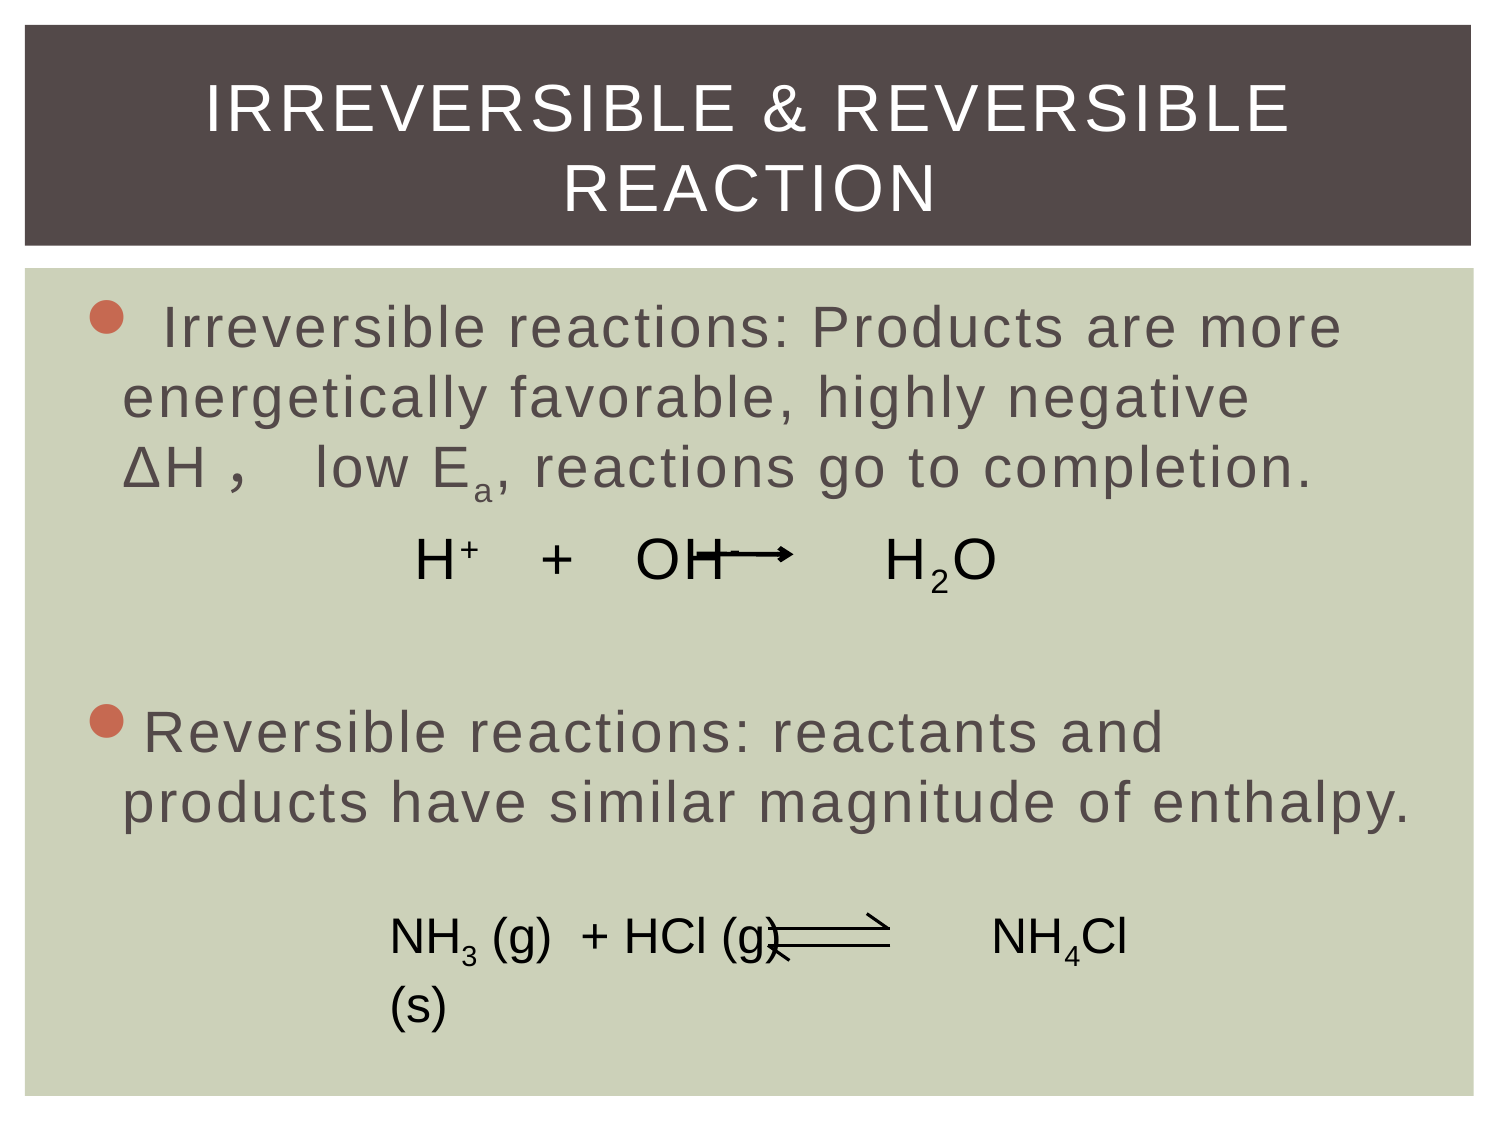

# Irreversible & Reversible reaction
 Irreversible reactions: Products are more energetically favorable, highly negative ΔH， low Ea, reactions go to completion.
                 H+   +   OH-        H2O

Reversible reactions: reactants and products have similar magnitude of enthalpy.
NH3 (g)  + HCl (g)               NH4Cl (s)

8